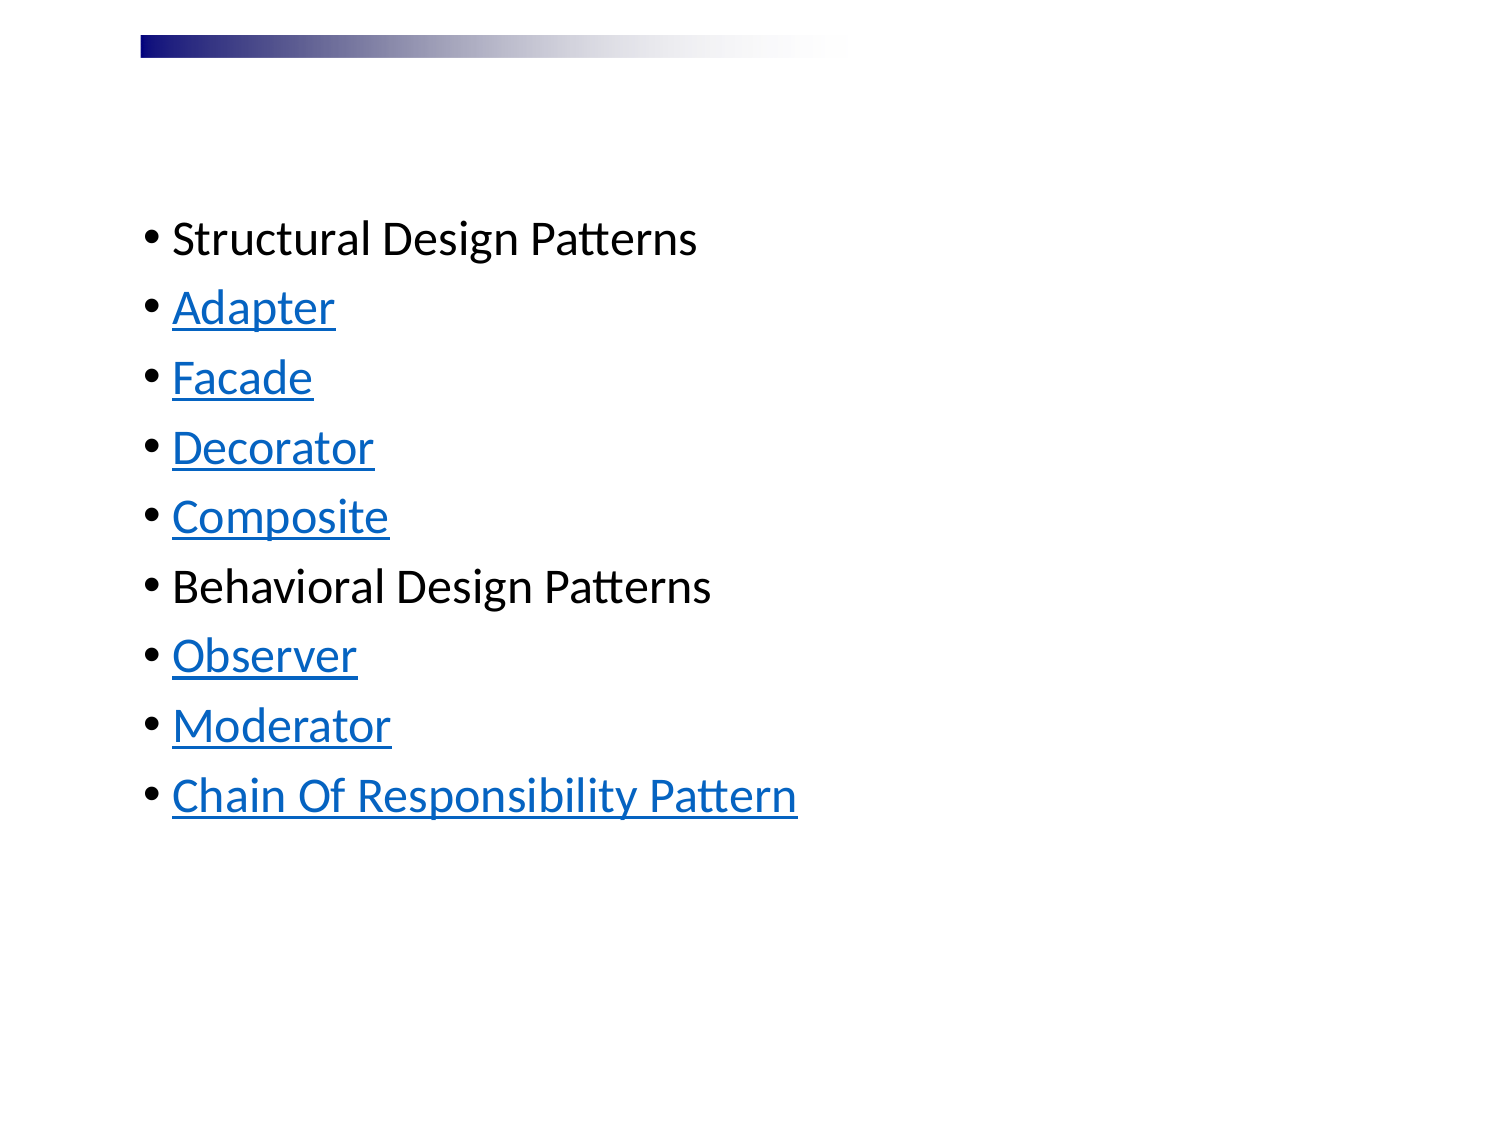

Structural Design Patterns
Adapter
Facade
Decorator
Composite
Behavioral Design Patterns
Observer
Moderator
Chain Of Responsibility Pattern